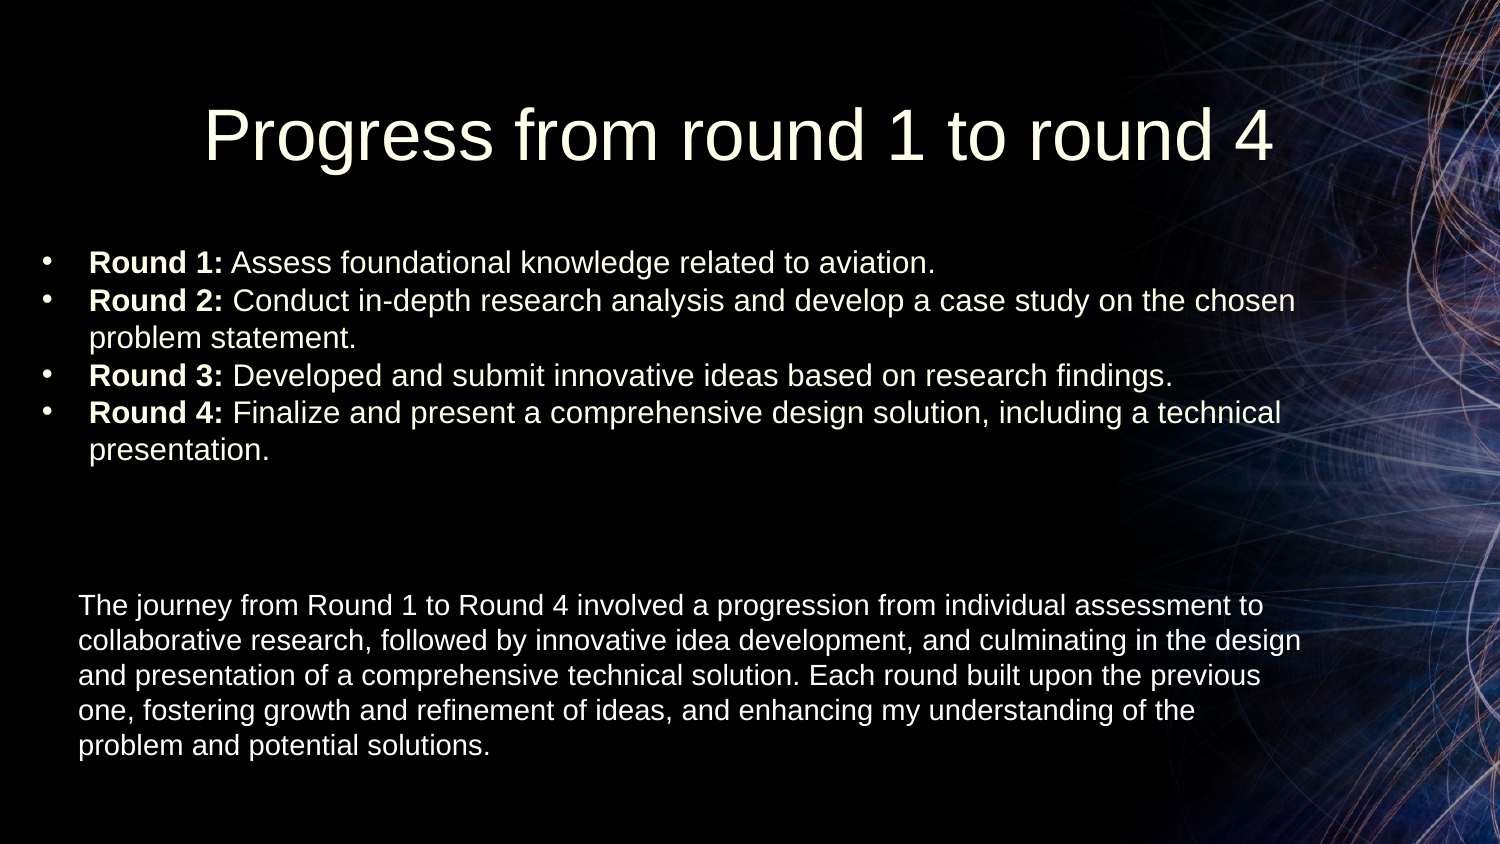

# Progress from round 1 to round 4
Round 1: Assess foundational knowledge related to aviation.
Round 2: Conduct in-depth research analysis and develop a case study on the chosen problem statement.
Round 3: Developed and submit innovative ideas based on research findings.
Round 4: Finalize and present a comprehensive design solution, including a technical presentation.
The journey from Round 1 to Round 4 involved a progression from individual assessment to collaborative research, followed by innovative idea development, and culminating in the design and presentation of a comprehensive technical solution. Each round built upon the previous one, fostering growth and refinement of ideas, and enhancing my understanding of the problem and potential solutions.